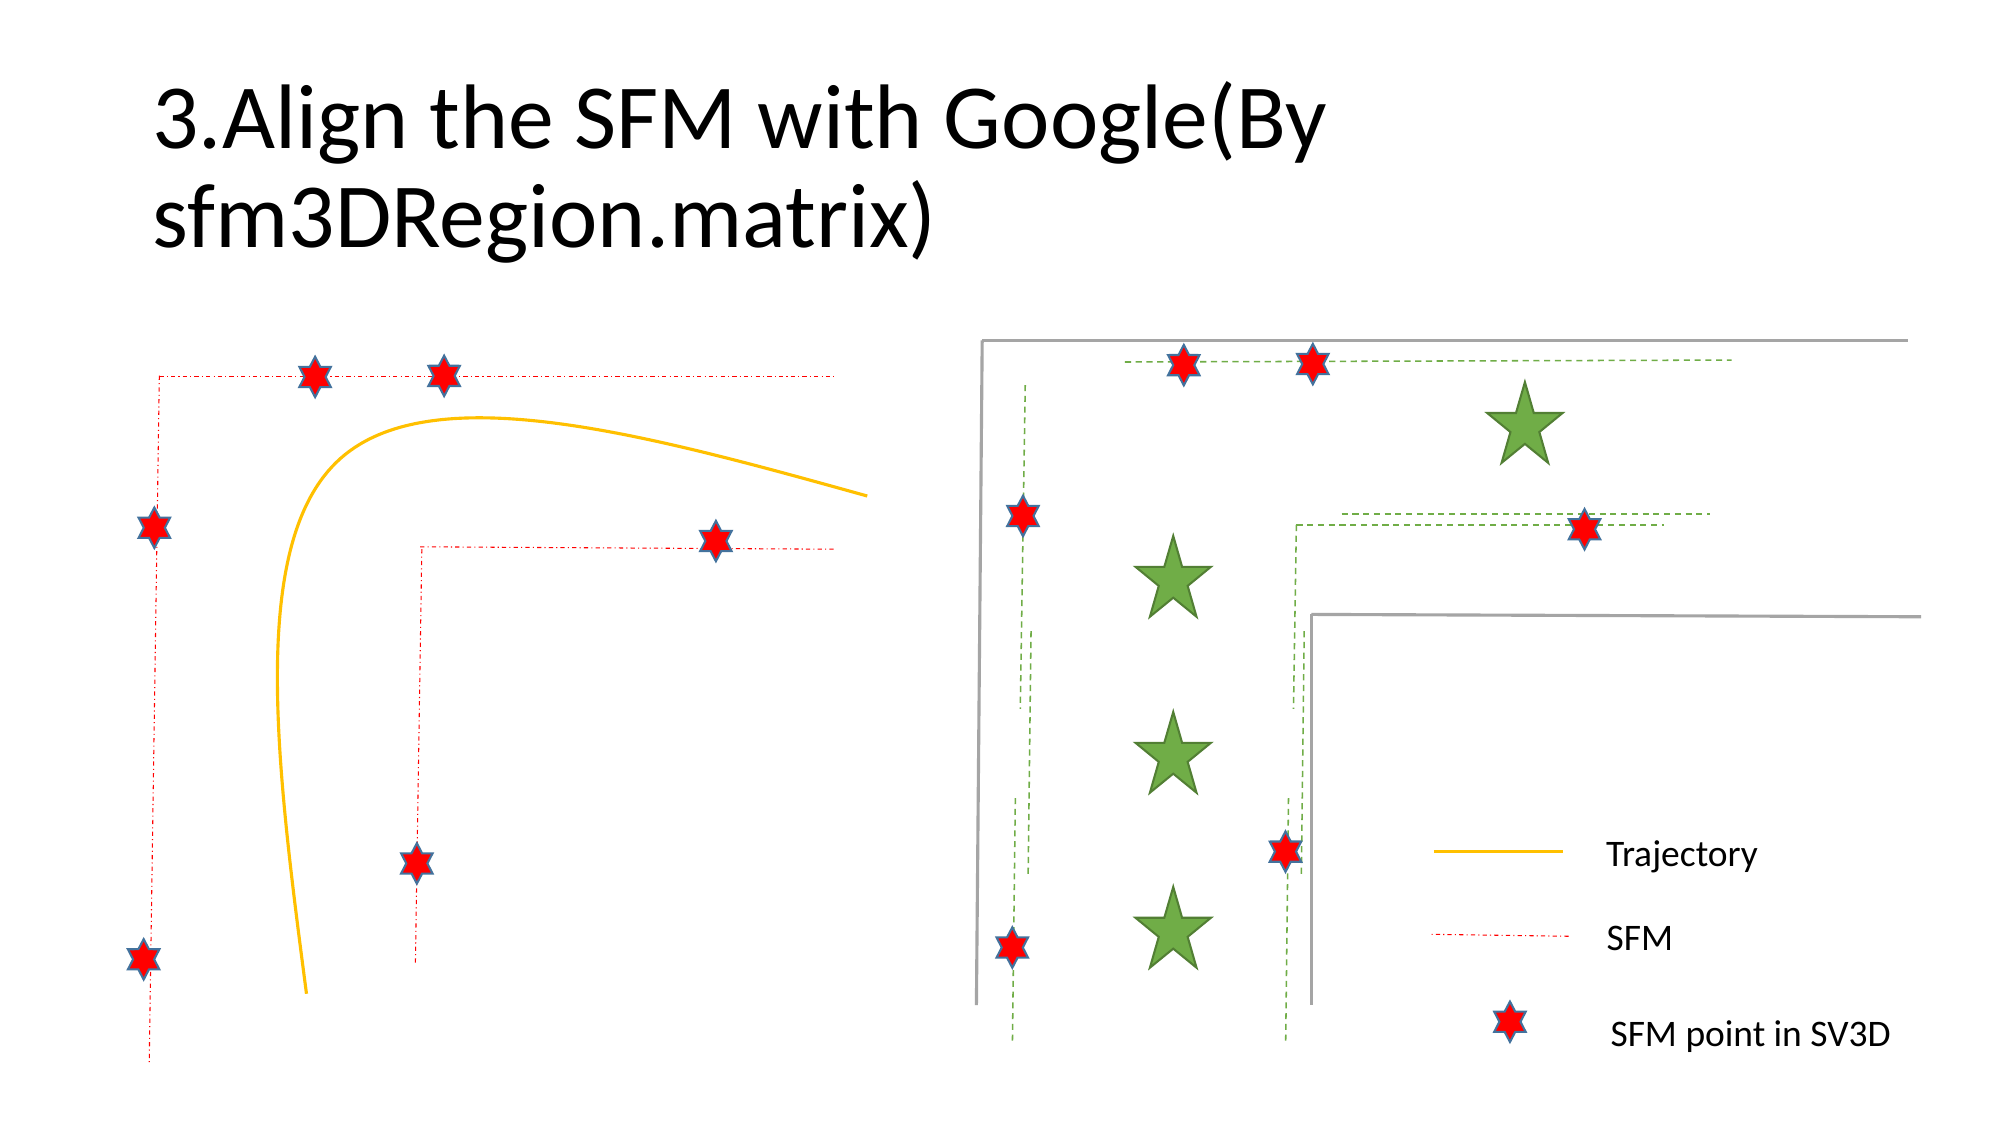

# 3.Align the SFM with Google(By sfm3DRegion.matrix)

Trajectory

SFM

SFM point in SV3D